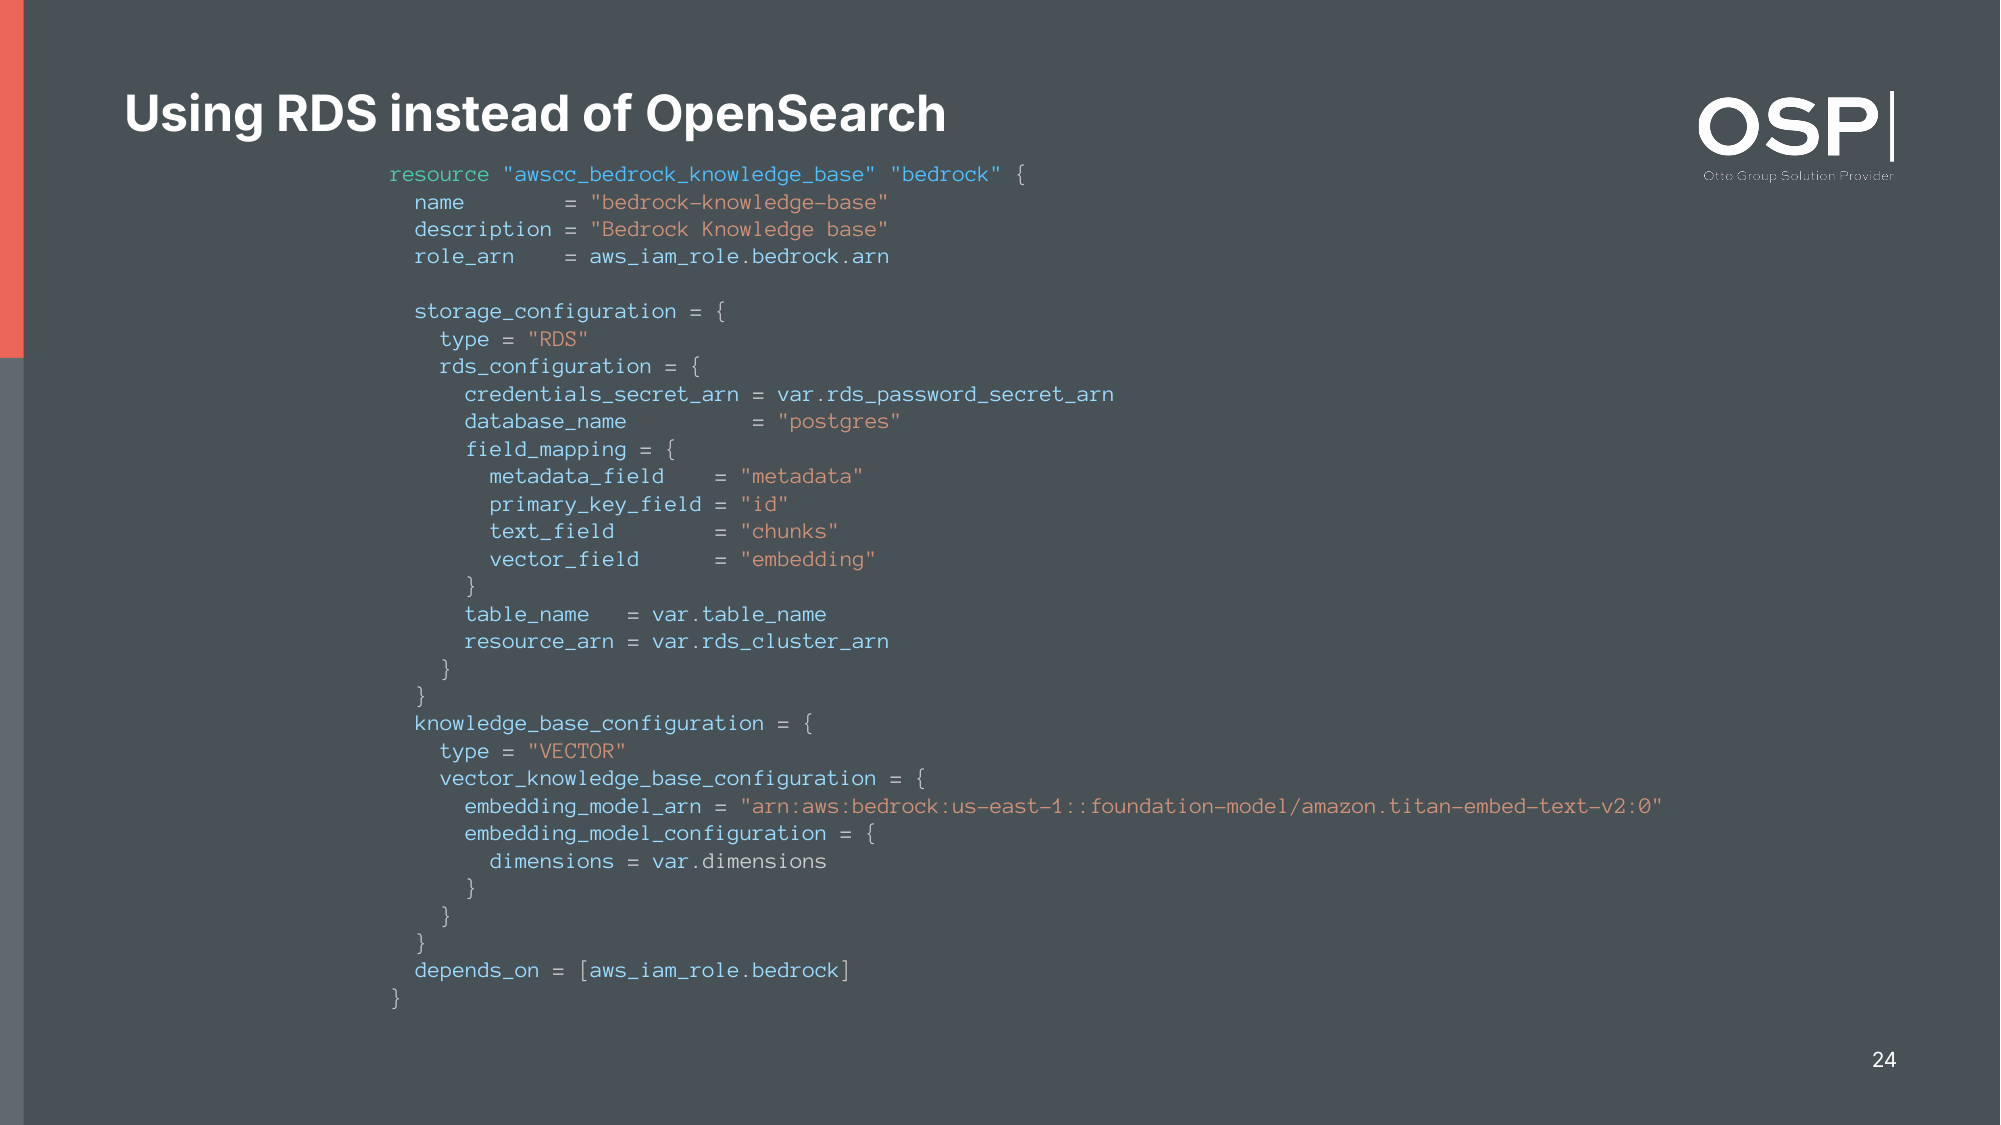

# Using RDS instead of OpenSearch
resource "awscc_bedrock_knowledge_base" "bedrock" {
  name        = "bedrock-knowledge-base"
  description = "Bedrock Knowledge base"
  role_arn    = aws_iam_role.bedrock.arn
  storage_configuration = {
    type = "RDS"
    rds_configuration = {
      credentials_secret_arn = var.rds_password_secret_arn
      database_name          = "postgres"
      field_mapping = {
        metadata_field    = "metadata"
        primary_key_field = "id"
        text_field        = "chunks"
        vector_field      = "embedding"
      }
      table_name   = var.table_name
      resource_arn = var.rds_cluster_arn
    }
  }
  knowledge_base_configuration = {
    type = "VECTOR"
    vector_knowledge_base_configuration = {
      embedding_model_arn = "arn:aws:bedrock:us-east-1::foundation-model/amazon.titan-embed-text-v2:0"
      embedding_model_configuration = {
        dimensions = var.dimensions
      }
    }
  }
  depends_on = [aws_iam_role.bedrock]
}
24